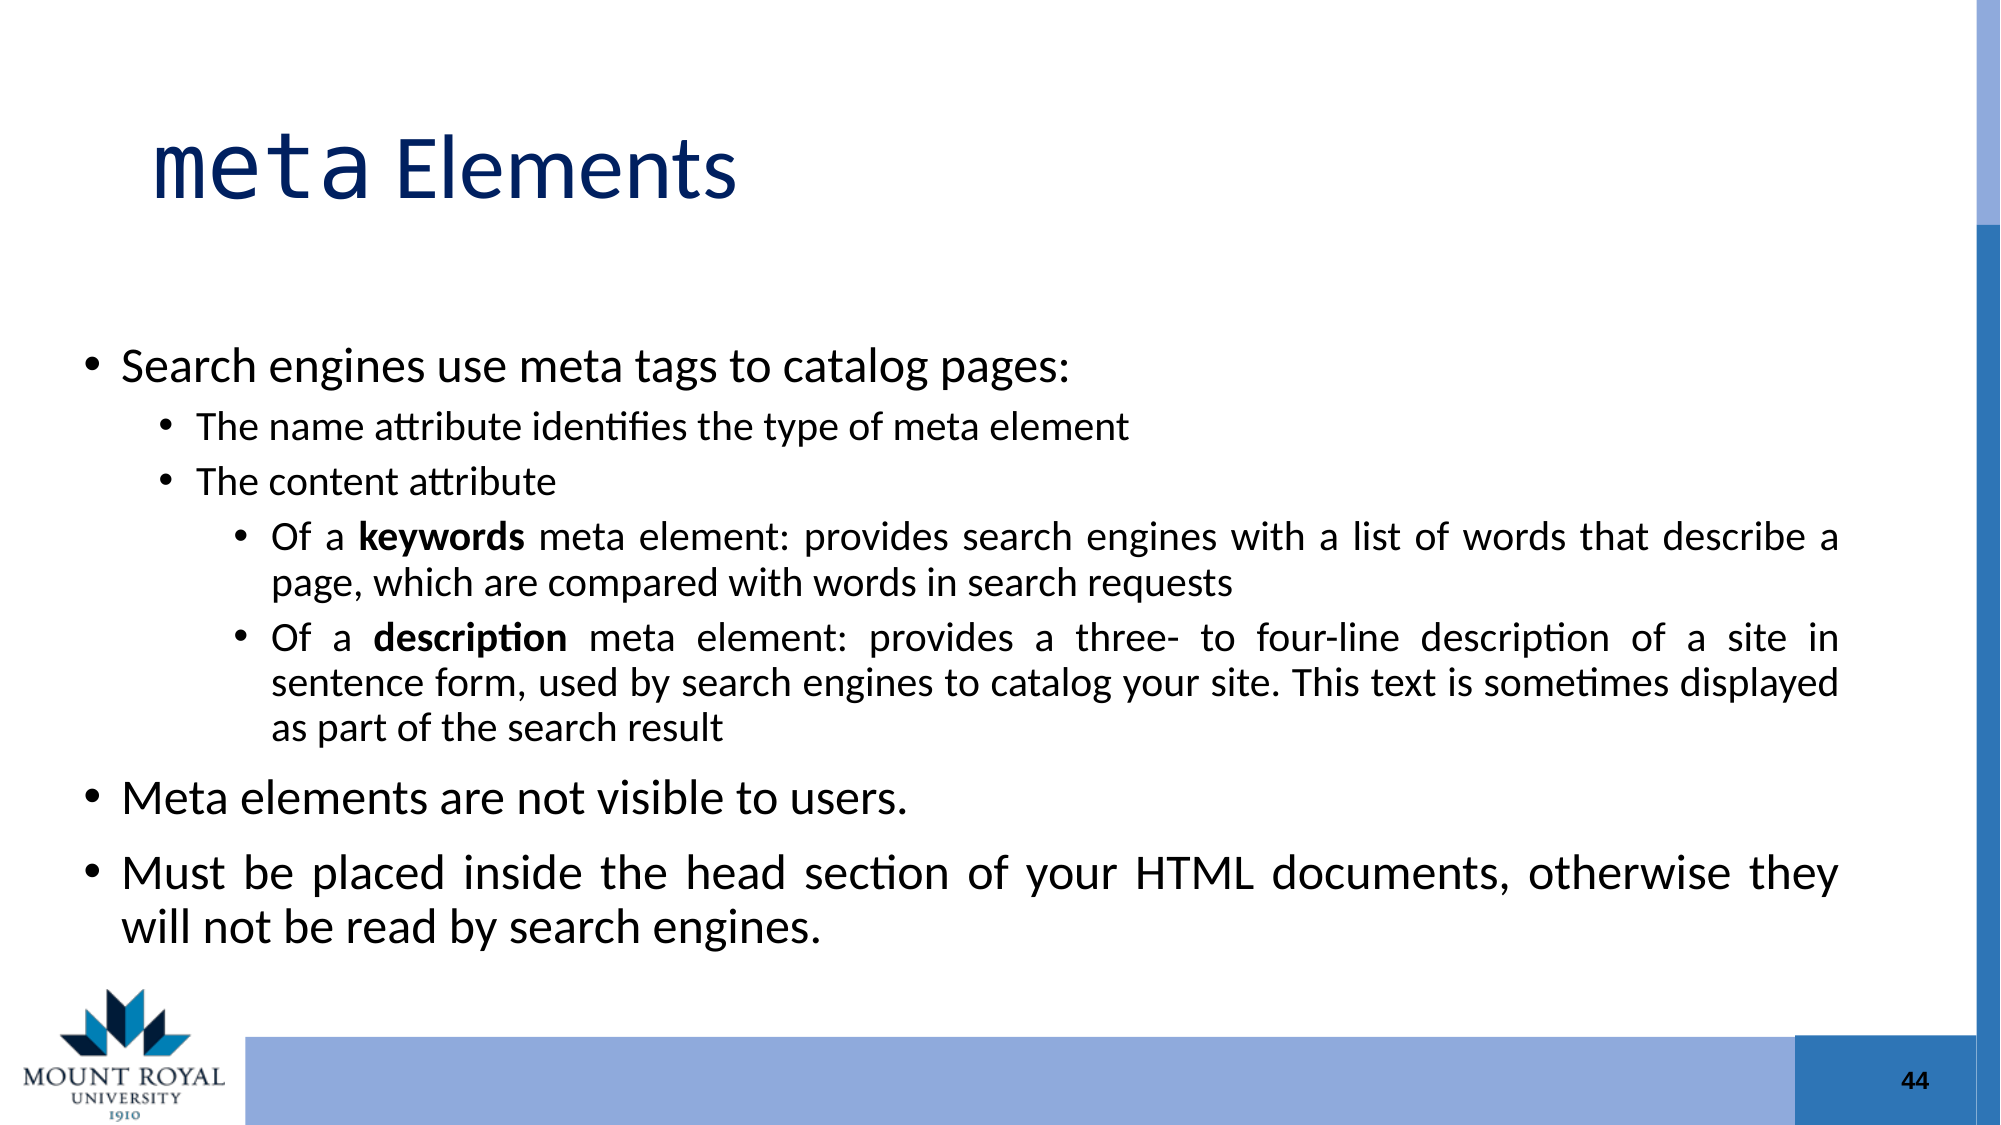

# meta Elements
Search engines use meta tags to catalog pages:
The name attribute identifies the type of meta element
The content attribute
Of a keywords meta element: provides search engines with a list of words that describe a page, which are compared with words in search requests
Of a description meta element: provides a three- to four-line description of a site in sentence form, used by search engines to catalog your site. This text is sometimes displayed as part of the search result
Meta elements are not visible to users.
Must be placed inside the head section of your HTML documents, otherwise they will not be read by search engines.
44